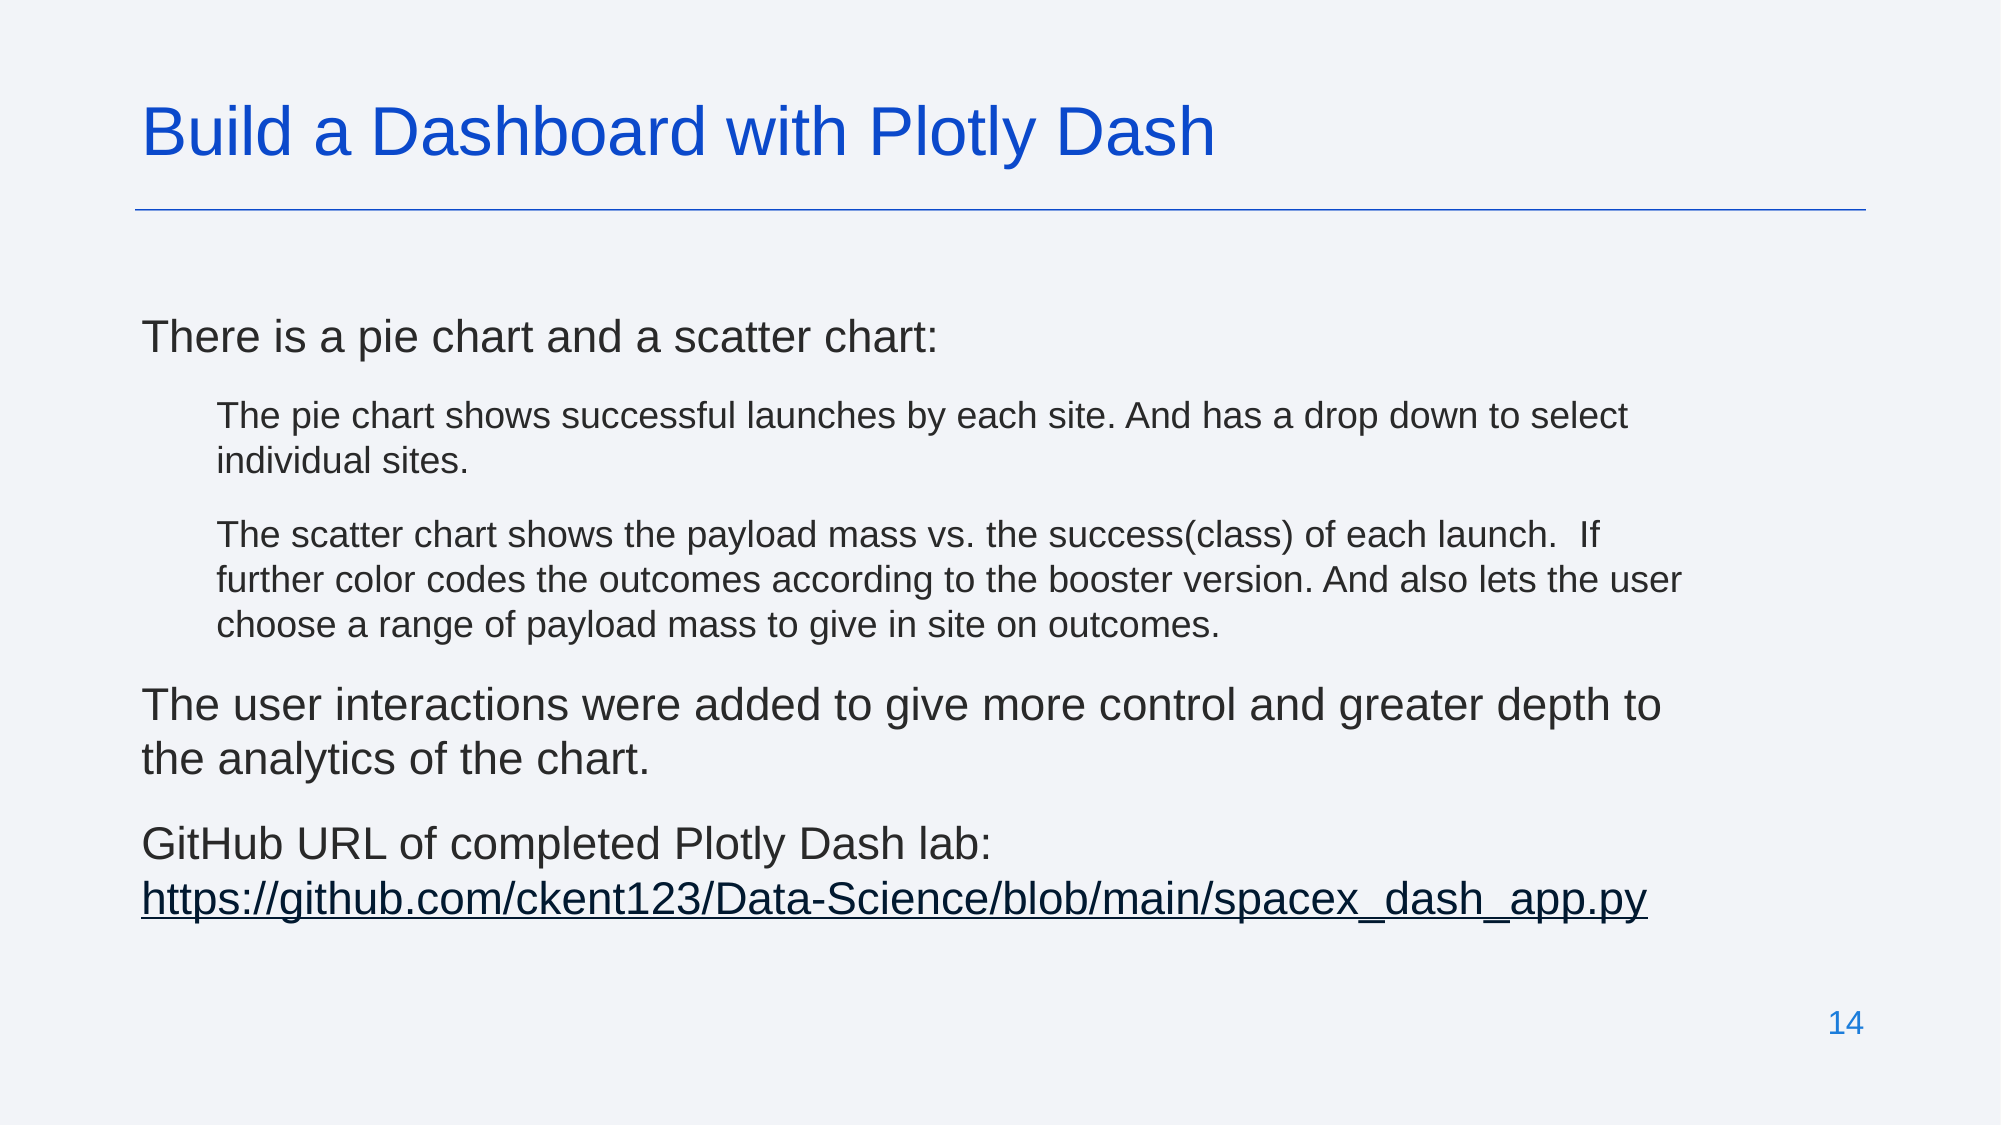

Build a Dashboard with Plotly Dash
There is a pie chart and a scatter chart:
The pie chart shows successful launches by each site. And has a drop down to select individual sites.
The scatter chart shows the payload mass vs. the success(class) of each launch.  If further color codes the outcomes according to the booster version. And also lets the user choose a range of payload mass to give in site on outcomes.
The user interactions were added to give more control and greater depth to the analytics of the chart.
GitHub URL of completed Plotly Dash lab: https://github.com/ckent123/Data-Science/blob/main/spacex_dash_app.py

14